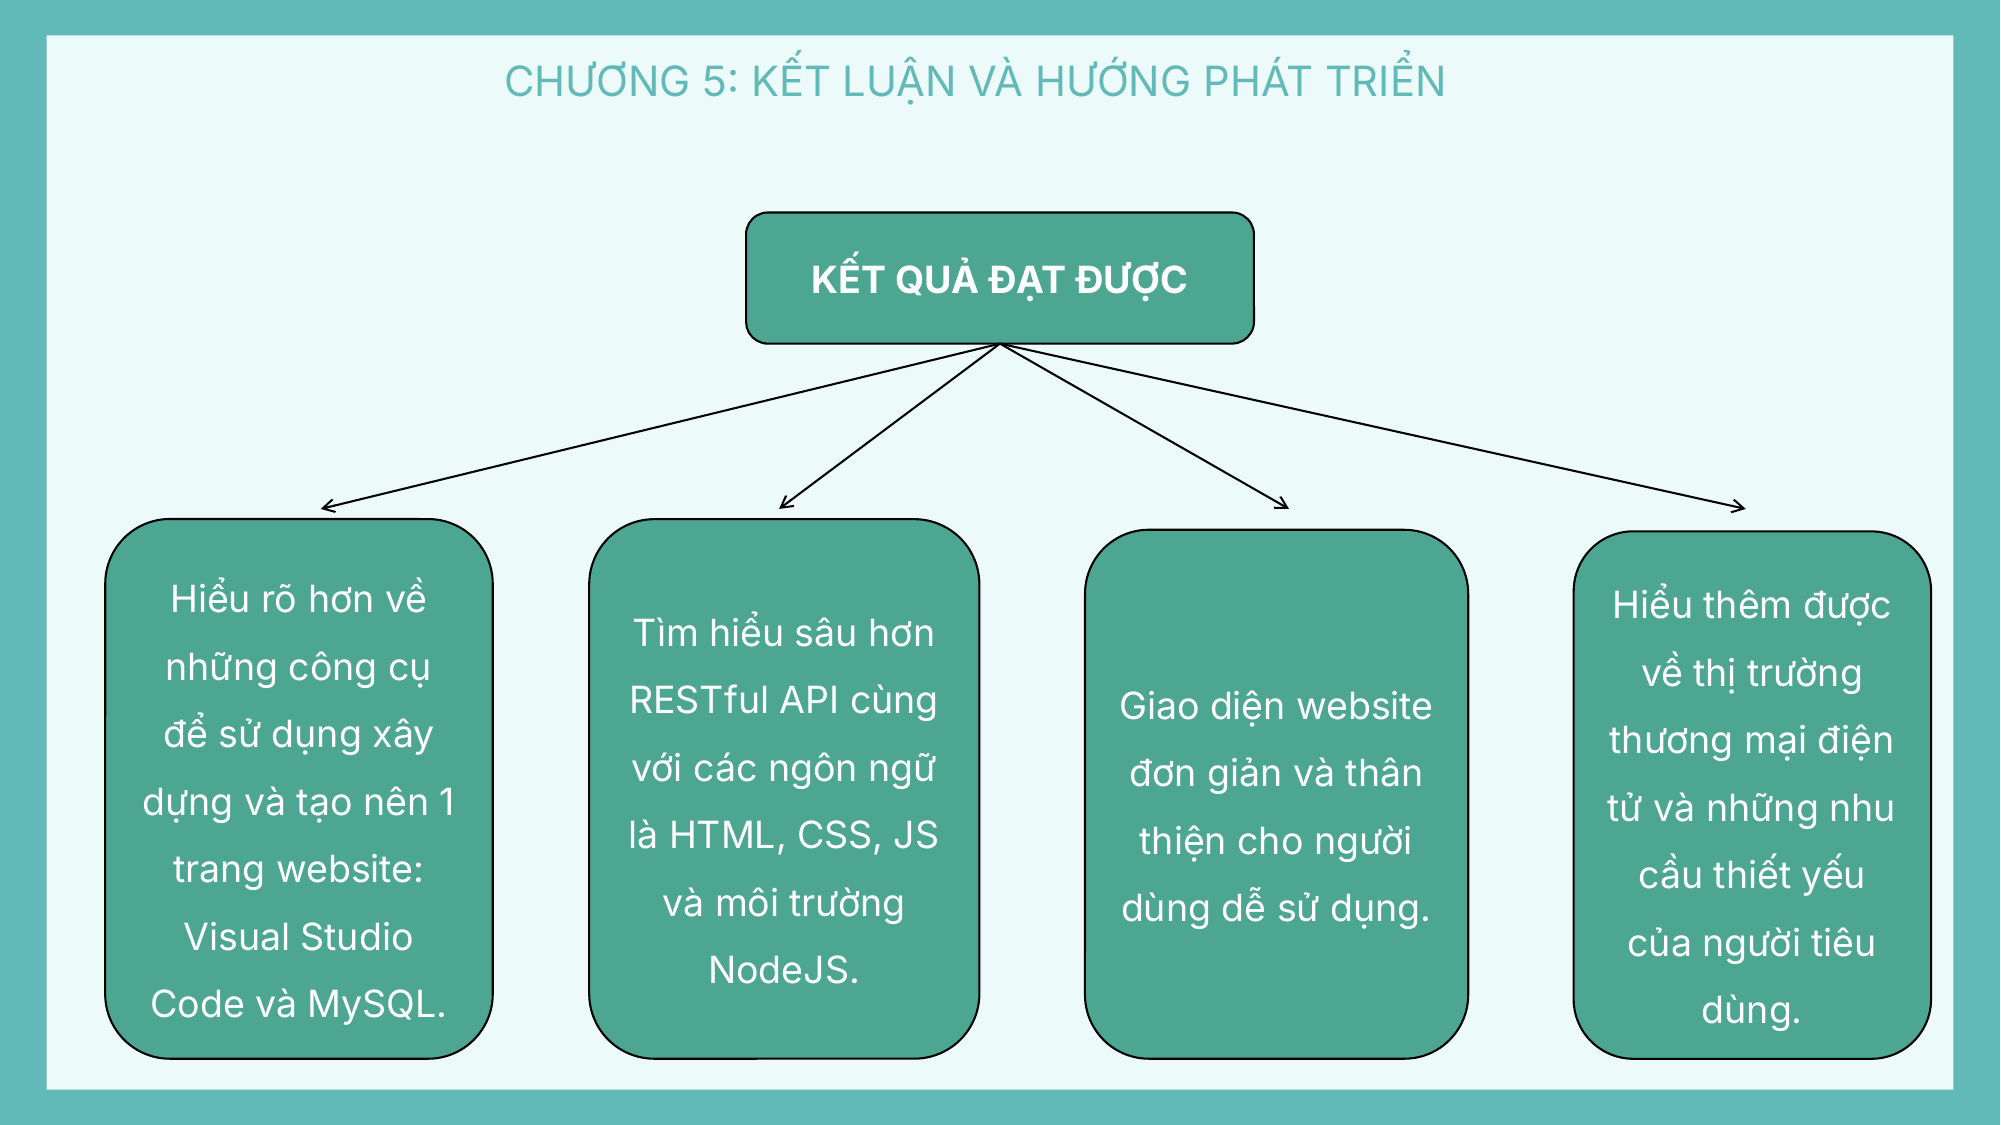

CHƯƠNG 5: KẾT LUẬN VÀ HƯỚNG PHÁT TRIỂN
#
KẾT QUẢ ĐẠT ĐƯỢC

Hiểu rõ hơn về những công cụ để sử dụng xây dựng và tạo nên 1 trang website: Visual Studio Code và MySQL.
Tìm hiểu sâu hơn RESTful API cùng với các ngôn ngữ là HTML, CSS, JS và môi trường NodeJS.
Giao diện website đơn giản và thân thiện cho người dùng dễ sử dụng.
Hiểu thêm được về thị trường thương mại điện tử và những nhu cầu thiết yếu của người tiêu dùng.